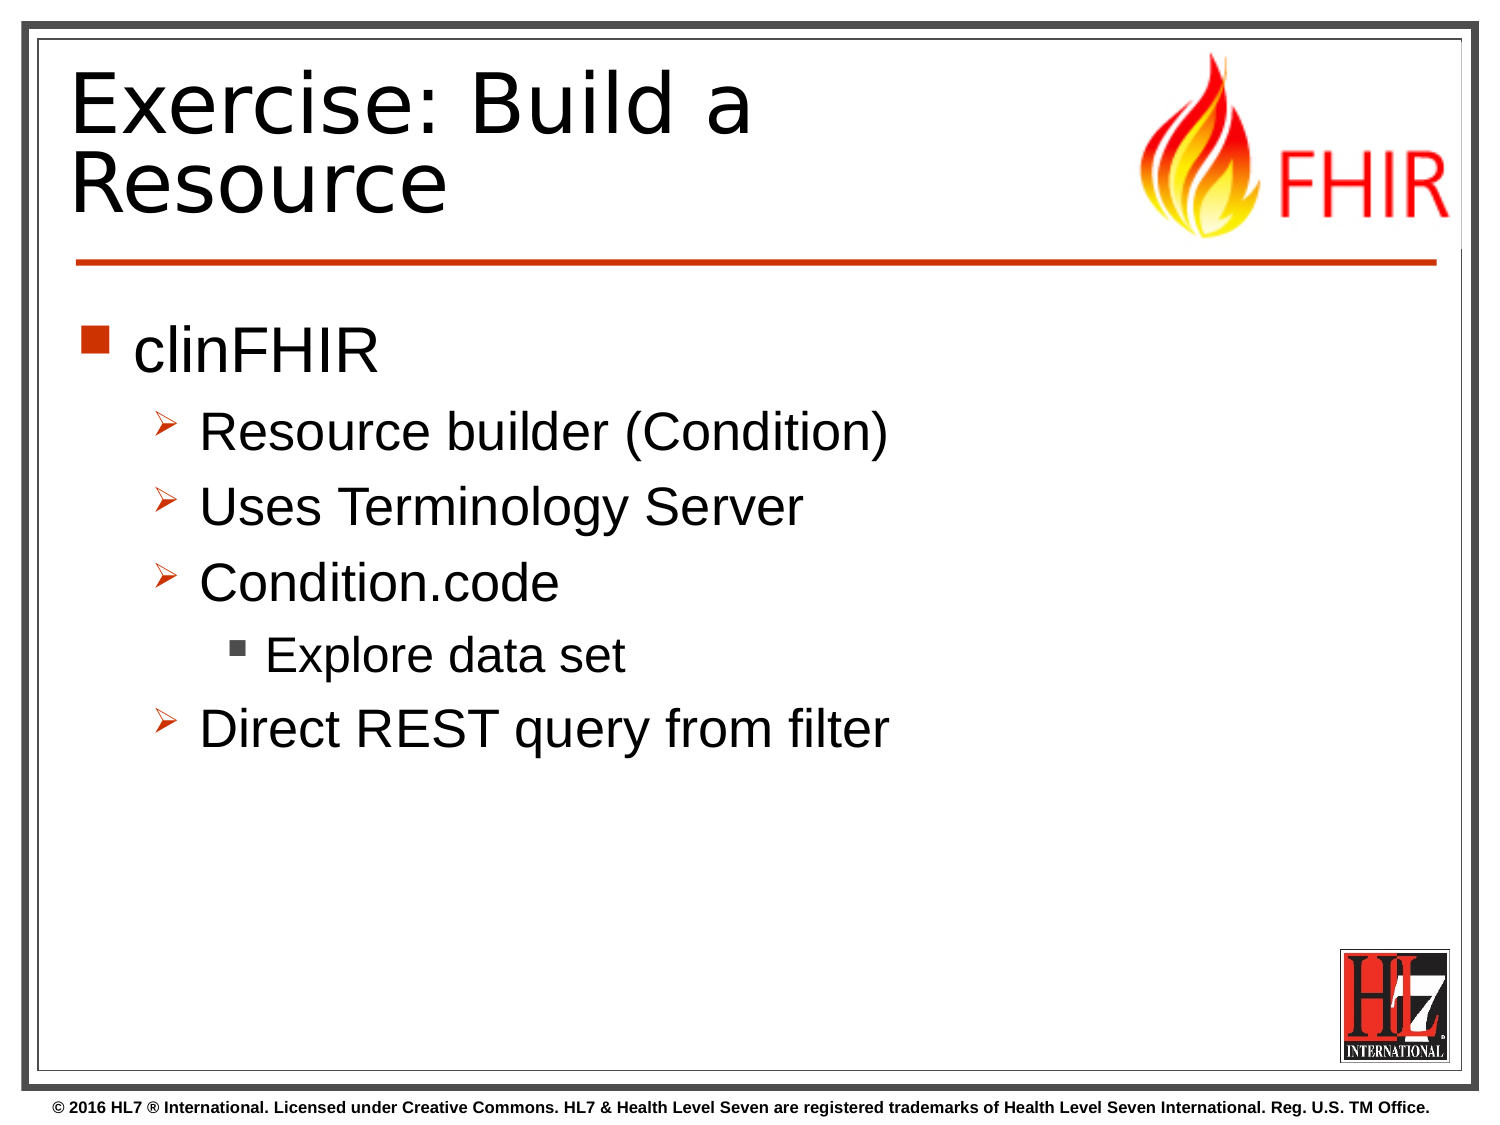

# Exercise: Build a Resource
clinFHIR
Resource builder (Condition)
Uses Terminology Server
Condition.code
Explore data set
Direct REST query from filter